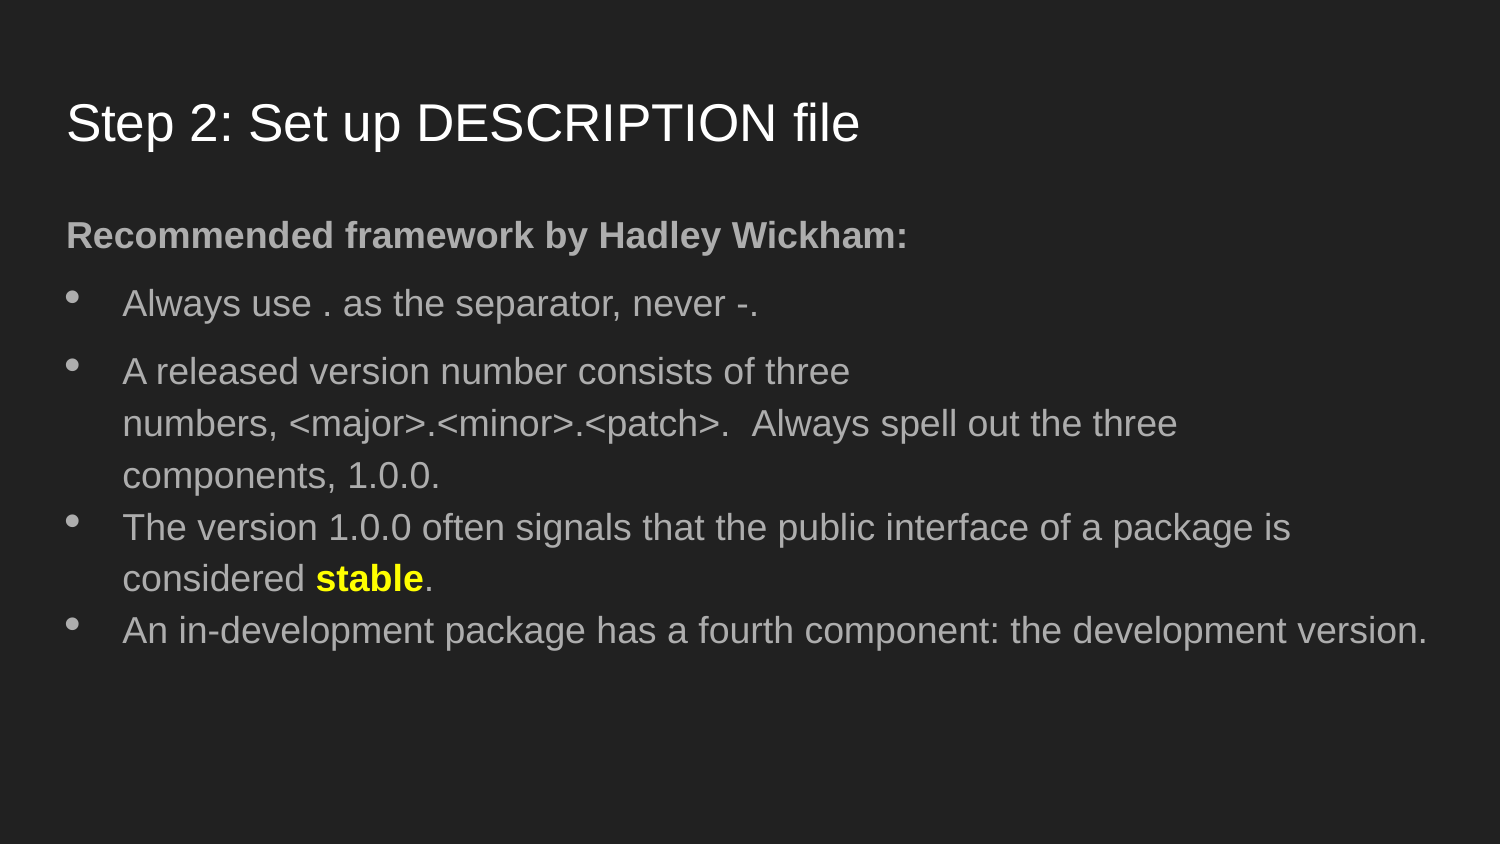

# Step 2: Set up DESCRIPTION file
Recommended framework by Hadley Wickham:
Always use . as the separator, never -.
A released version number consists of three numbers, <major>.<minor>.<patch>.  Always spell out the three components, 1.0.0.
The version 1.0.0 often signals that the public interface of a package is considered stable.
An in-development package has a fourth component: the development version.